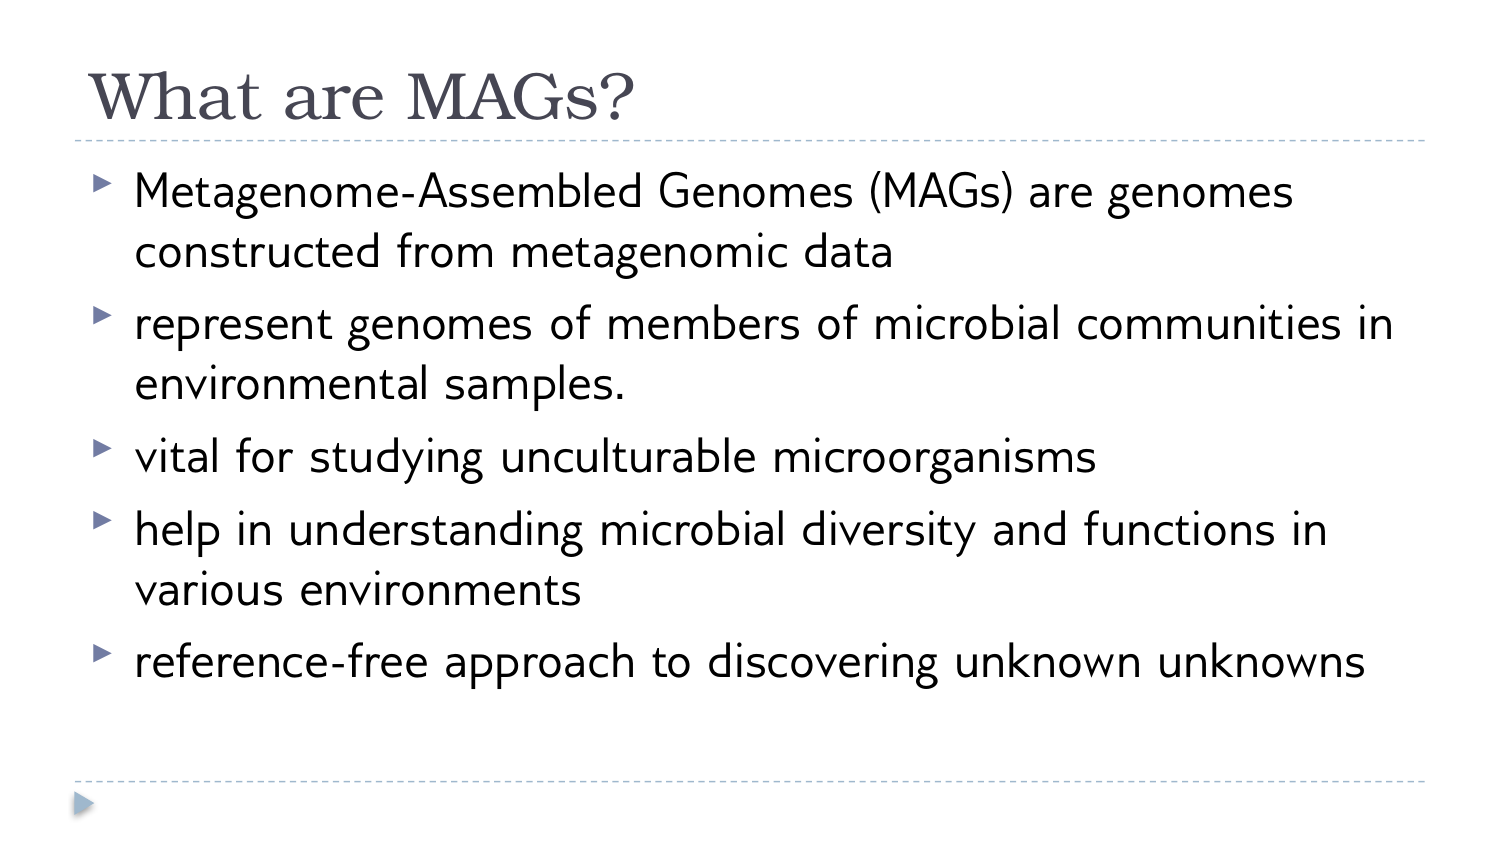

# What are MAGs?
Metagenome-Assembled Genomes (MAGs) are genomes constructed from metagenomic data
represent genomes of members of microbial communities in environmental samples.
vital for studying unculturable microorganisms
help in understanding microbial diversity and functions in various environments
reference-free approach to discovering unknown unknowns